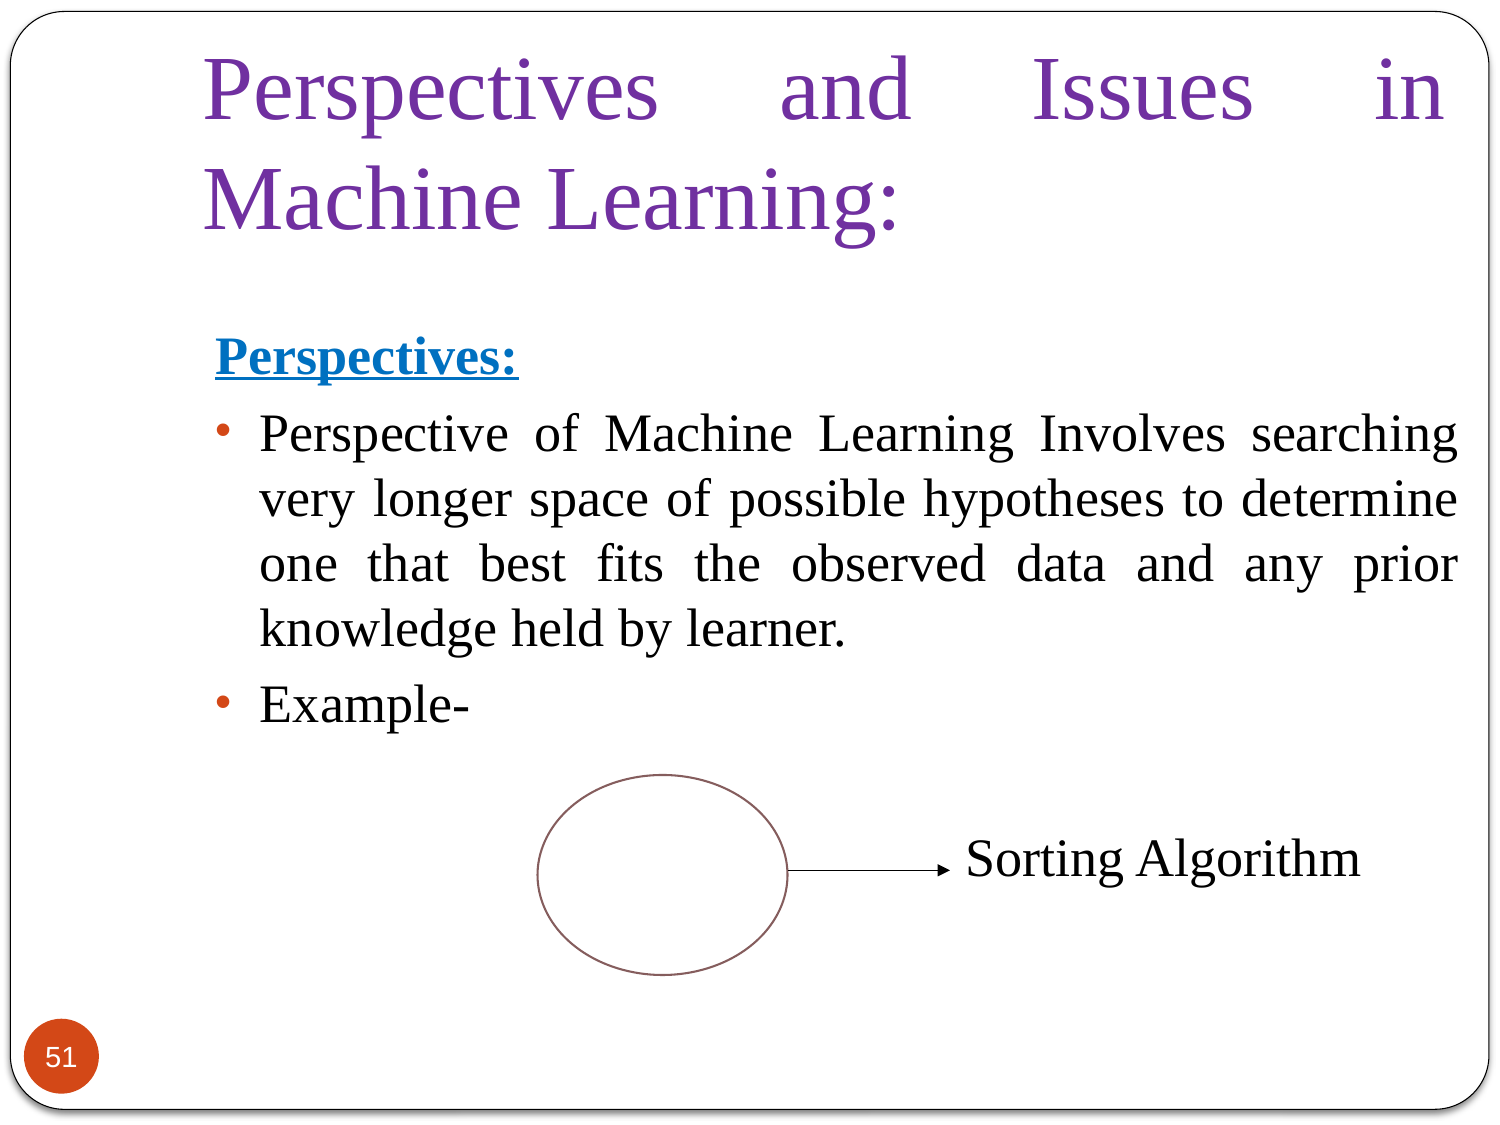

# Perspectives and Issues in Machine Learning:
Perspectives:
Perspective of Machine Learning Involves searching very longer space of possible hypotheses to determine one that best fits the observed data and any prior knowledge held by learner.
Example-

					Sorting Algorithm

51